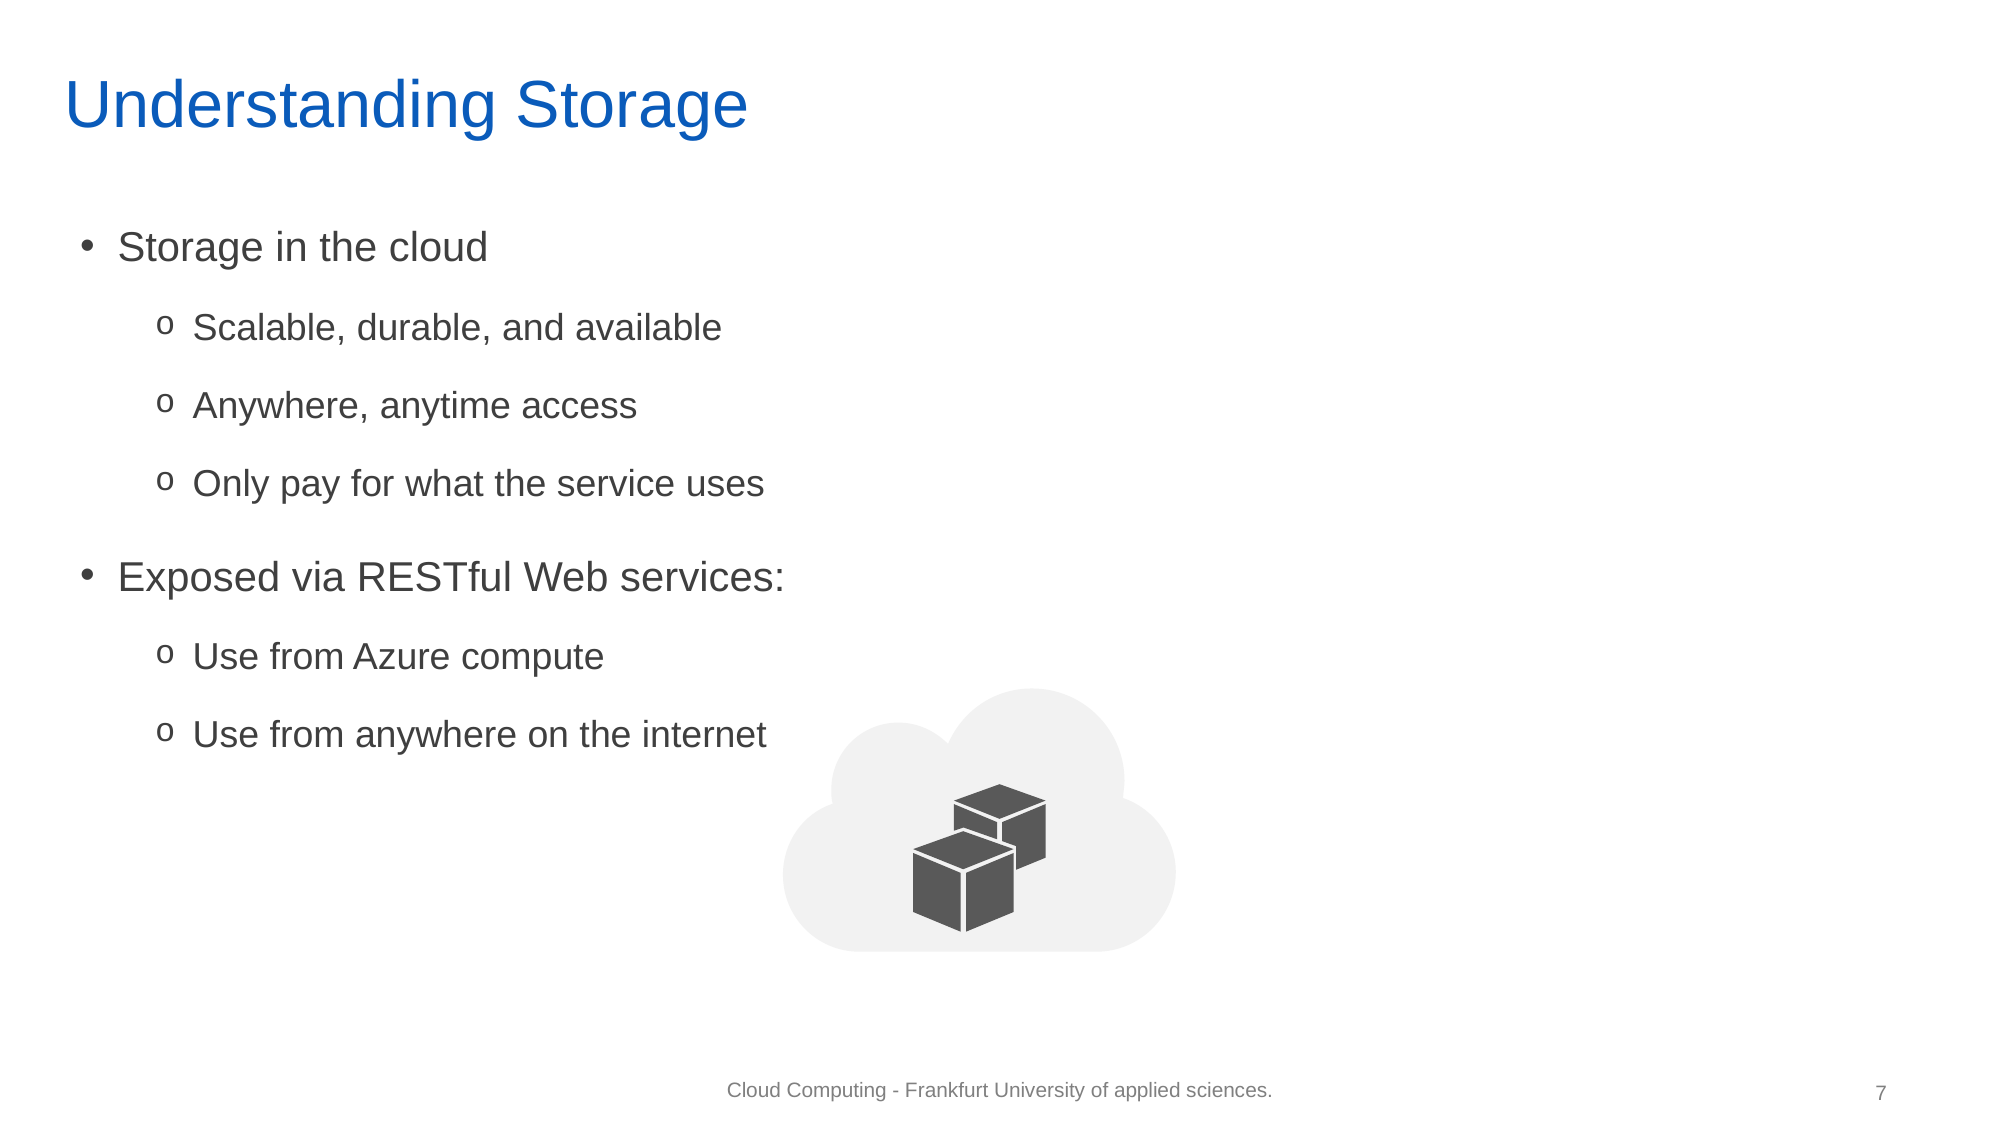

# Understanding Storage
Storage in the cloud
Scalable, durable, and available
Anywhere, anytime access
Only pay for what the service uses
Exposed via RESTful Web services:
Use from Azure compute
Use from anywhere on the internet

7